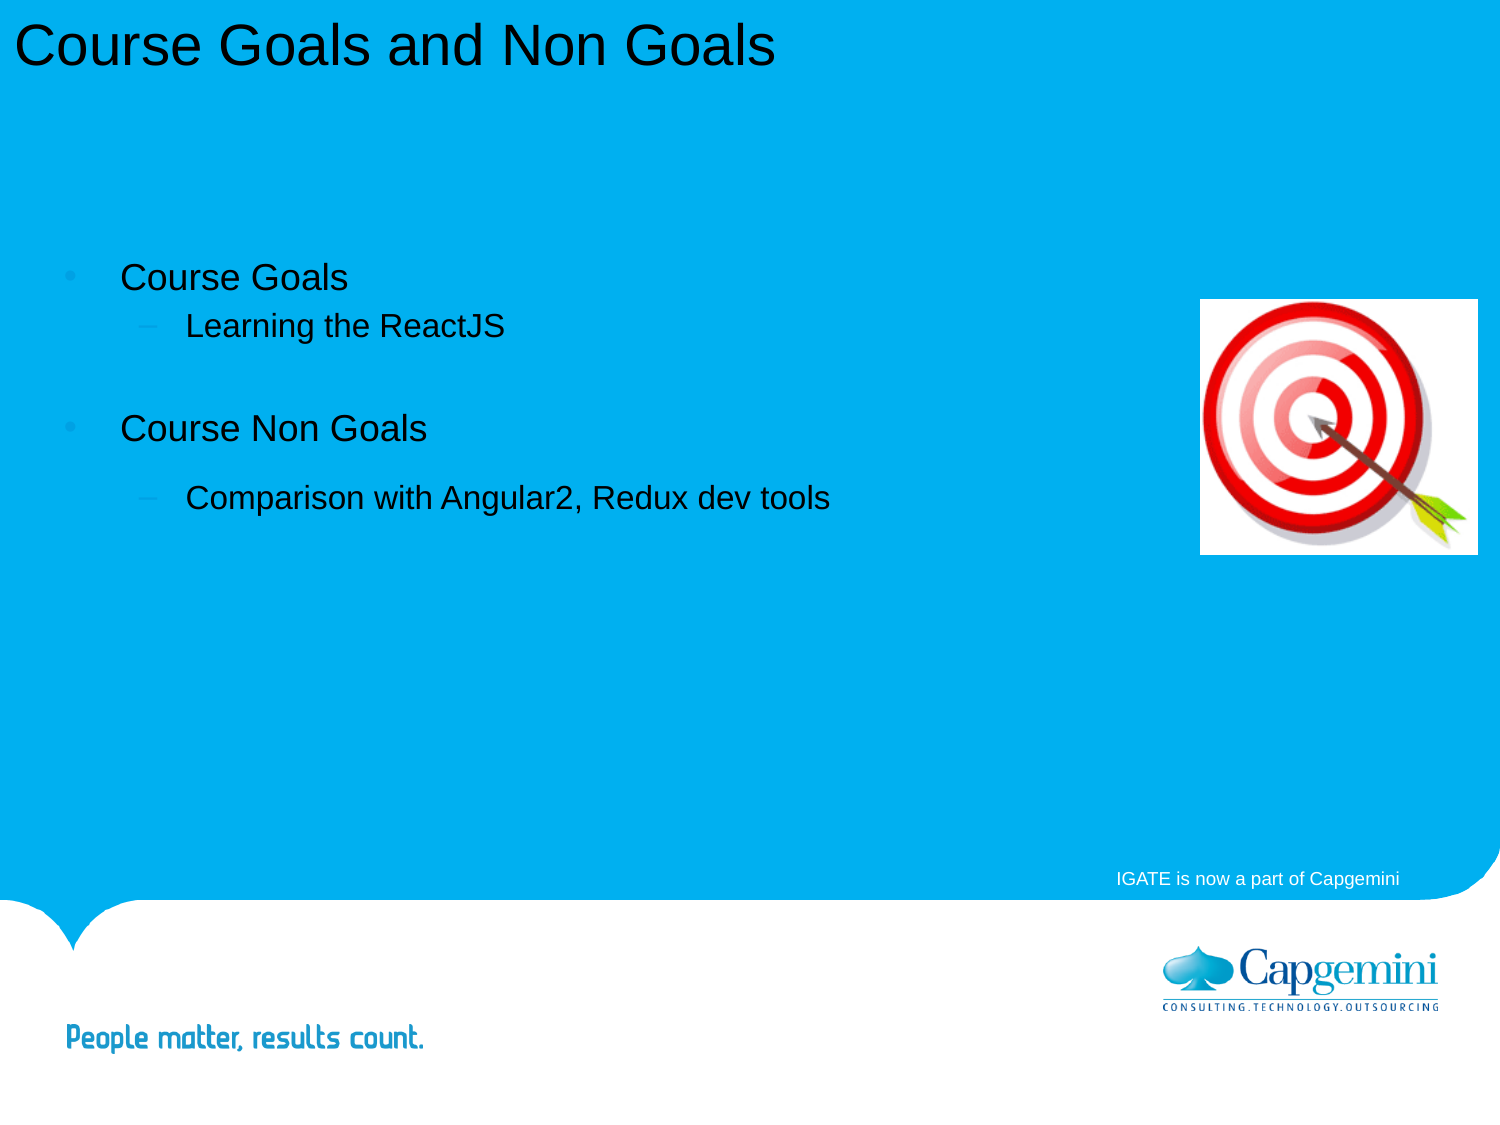

# Course Goals and Non Goals
Course Goals
Learning the ReactJS

Course Non Goals
Comparison with Angular2, Redux dev tools